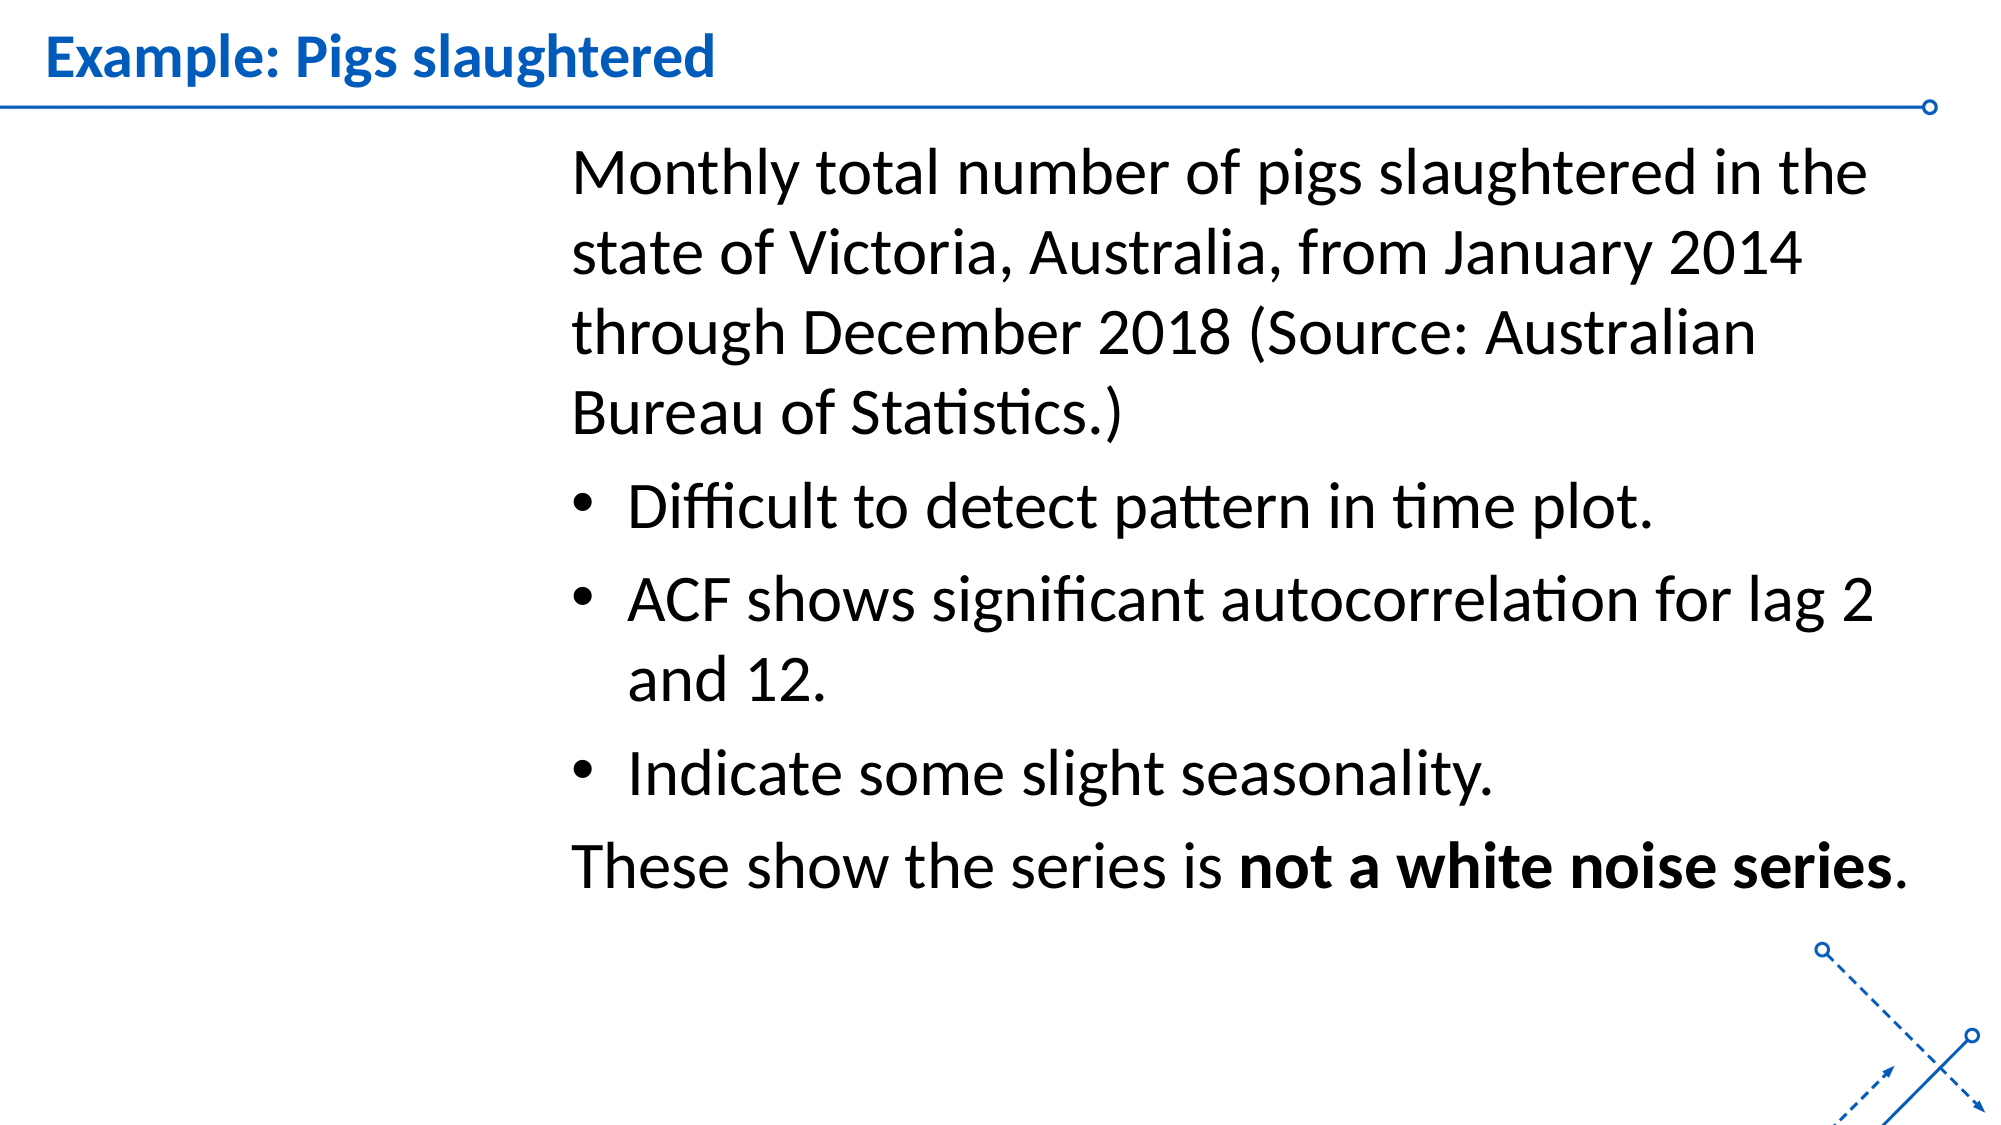

# Example: Pigs slaughtered
Monthly total number of pigs slaughtered in the state of Victoria, Australia, from January 2014 through December 2018 (Source: Australian Bureau of Statistics.)
Difficult to detect pattern in time plot.
ACF shows significant autocorrelation for lag 2 and 12.
Indicate some slight seasonality.
These show the series is not a white noise series.